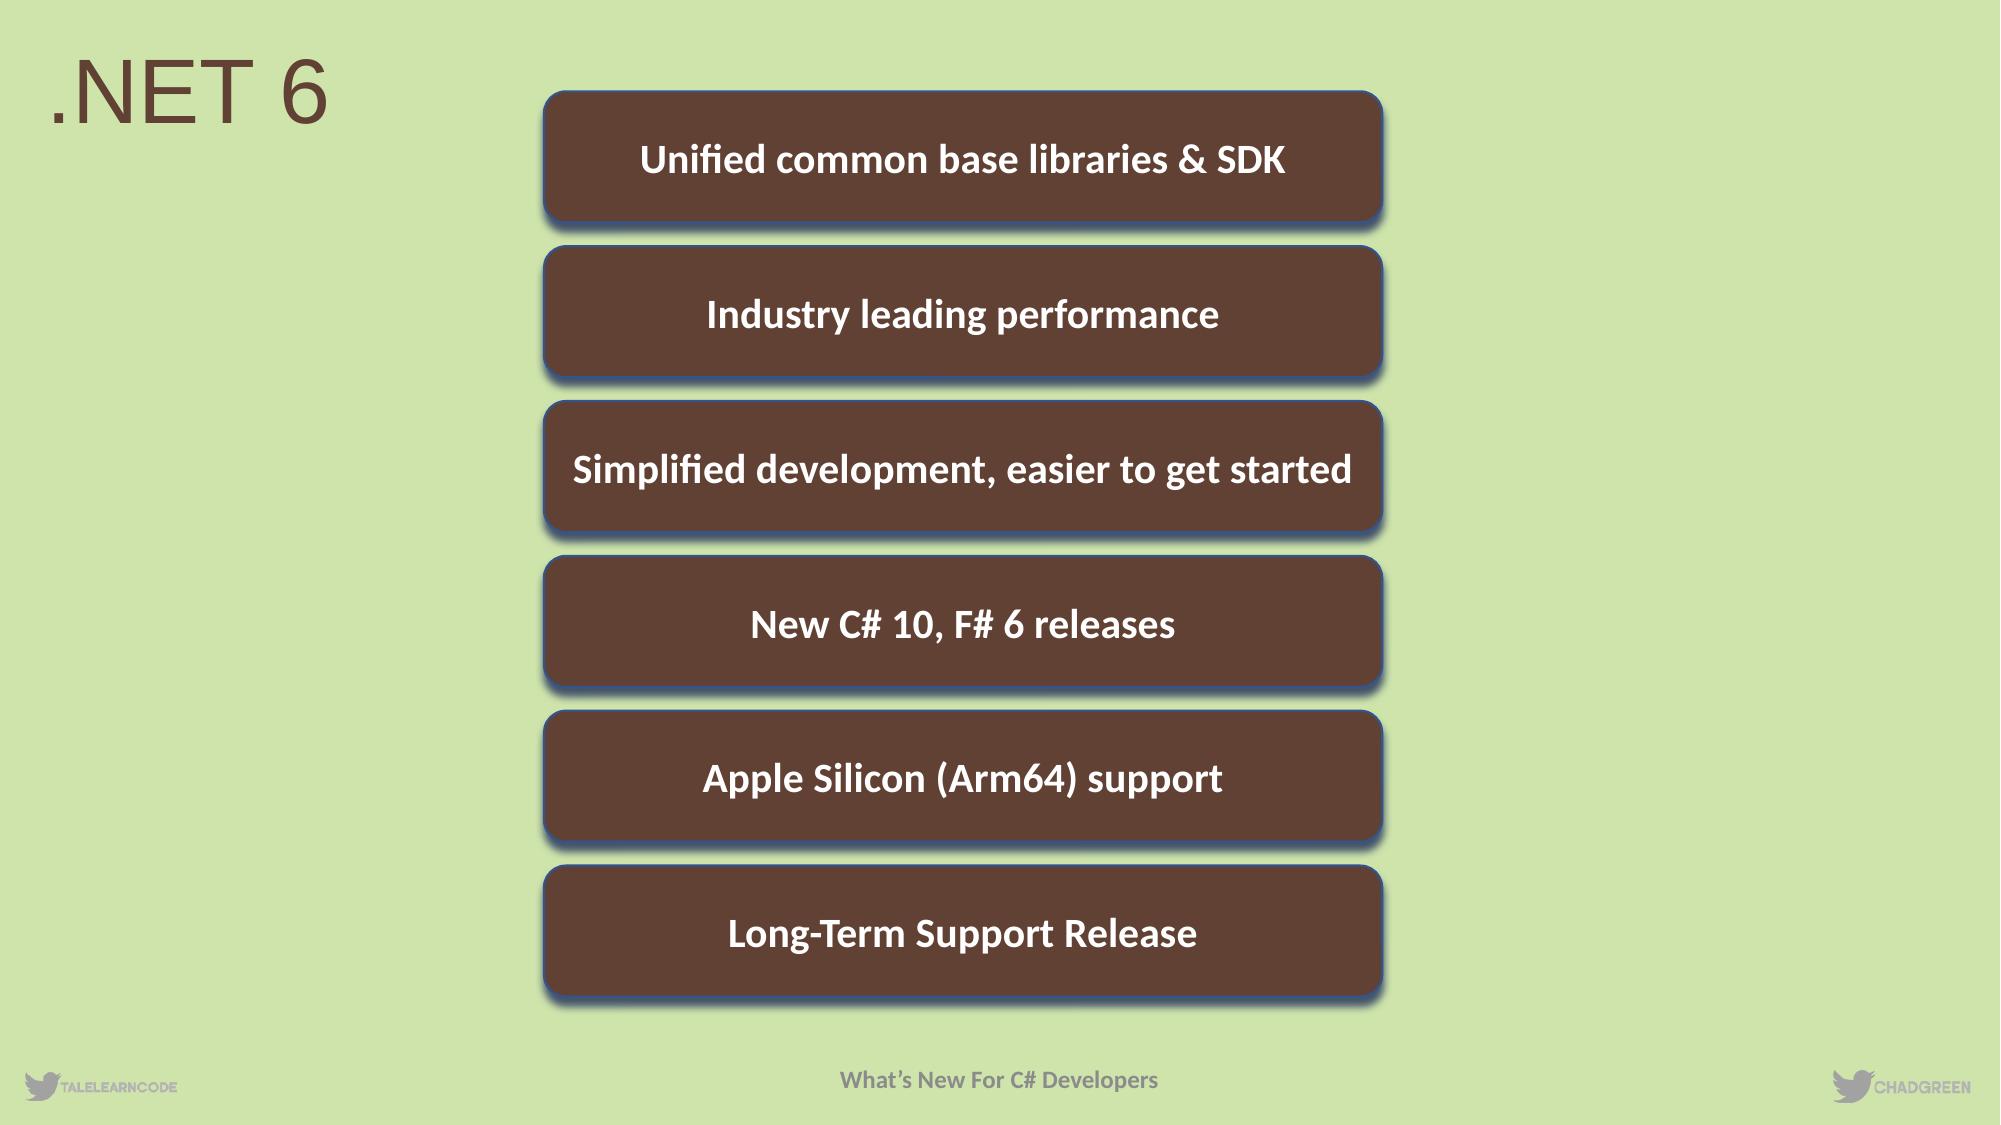

# .NET 6
Unified common base libraries & SDK
Industry leading performance
Simplified development, easier to get started
New C# 10, F# 6 releases
Apple Silicon (Arm64) support
Long-Term Support Release